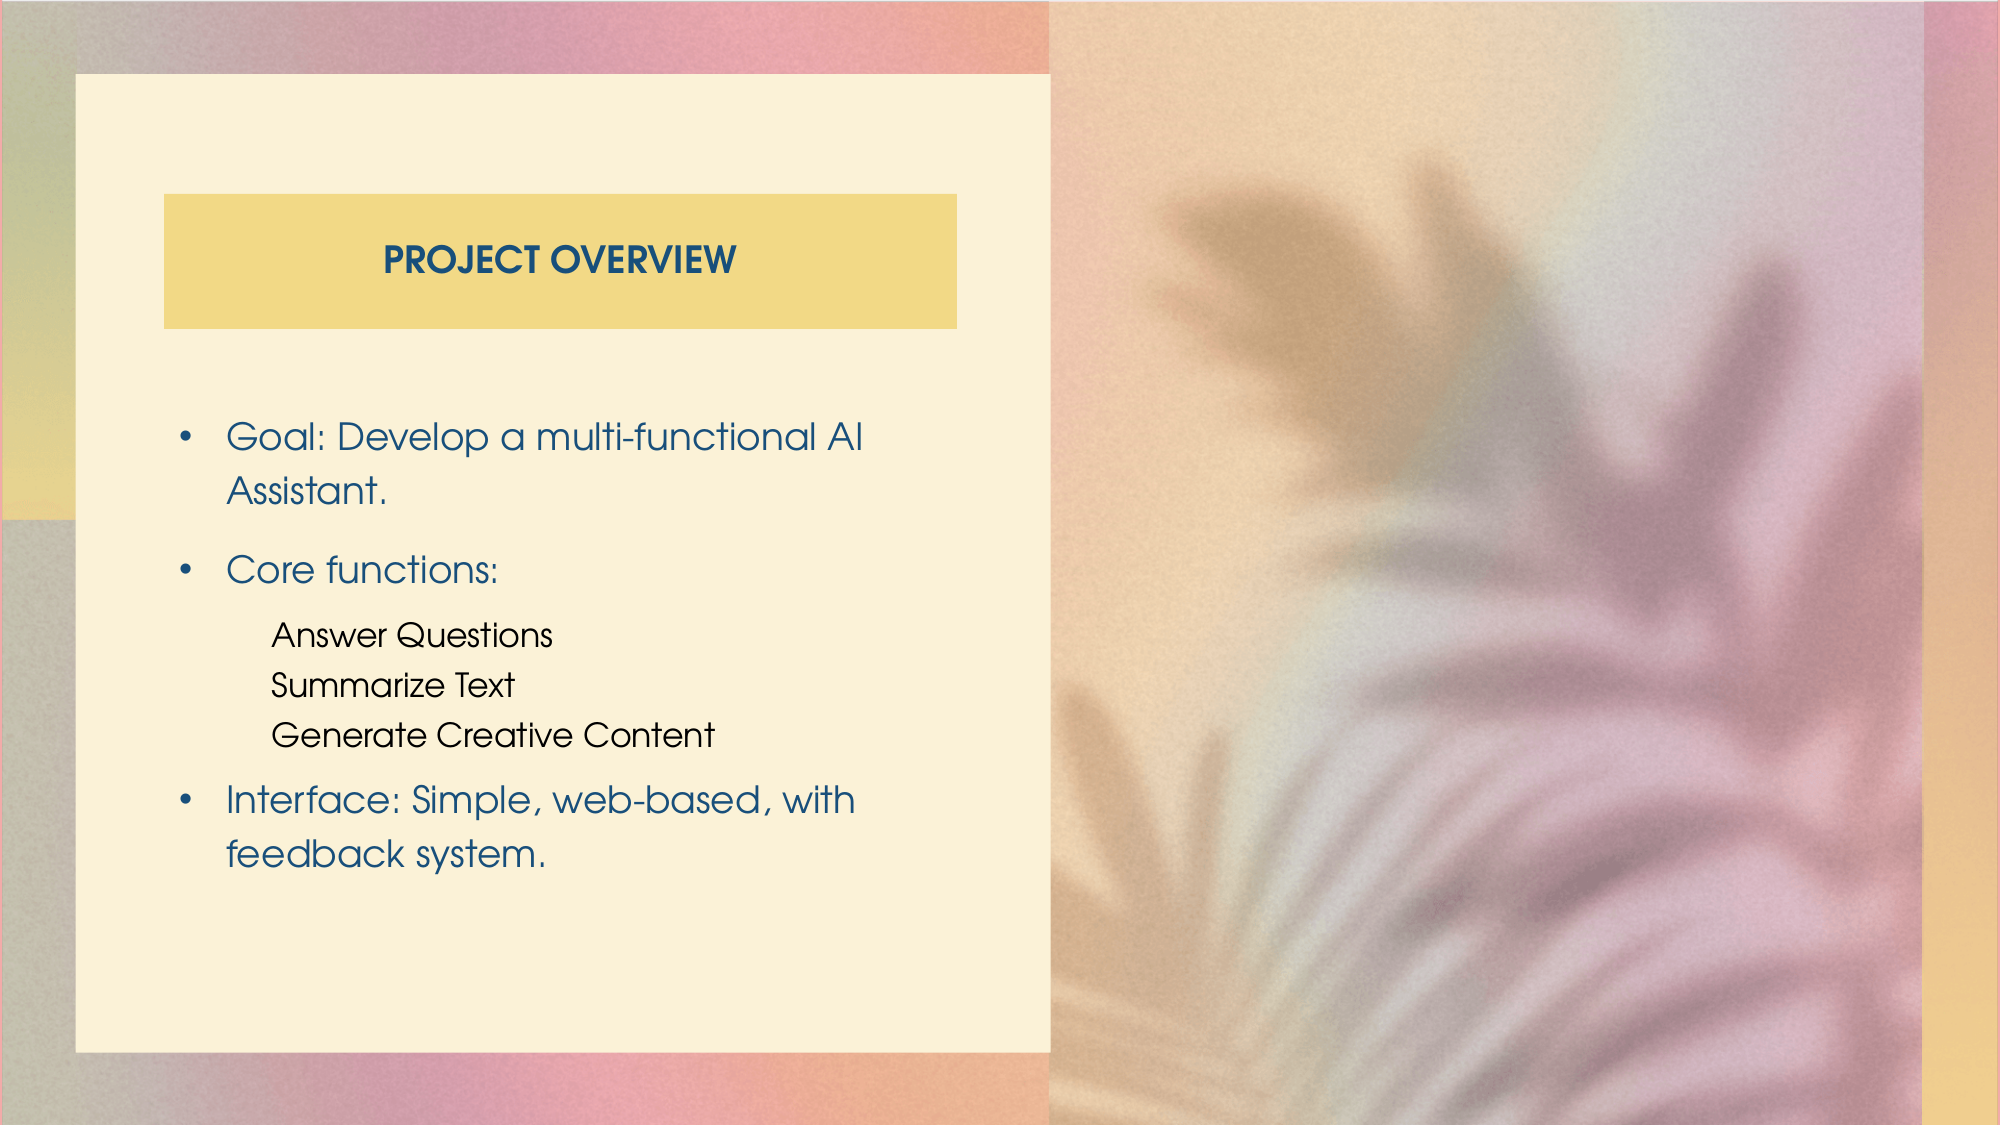

# Project Overview
Goal: Develop a multi-functional AI Assistant.
Core functions:
          Answer Questions
          Summarize Text
          Generate Creative Content
Interface: Simple, web-based, with feedback system.